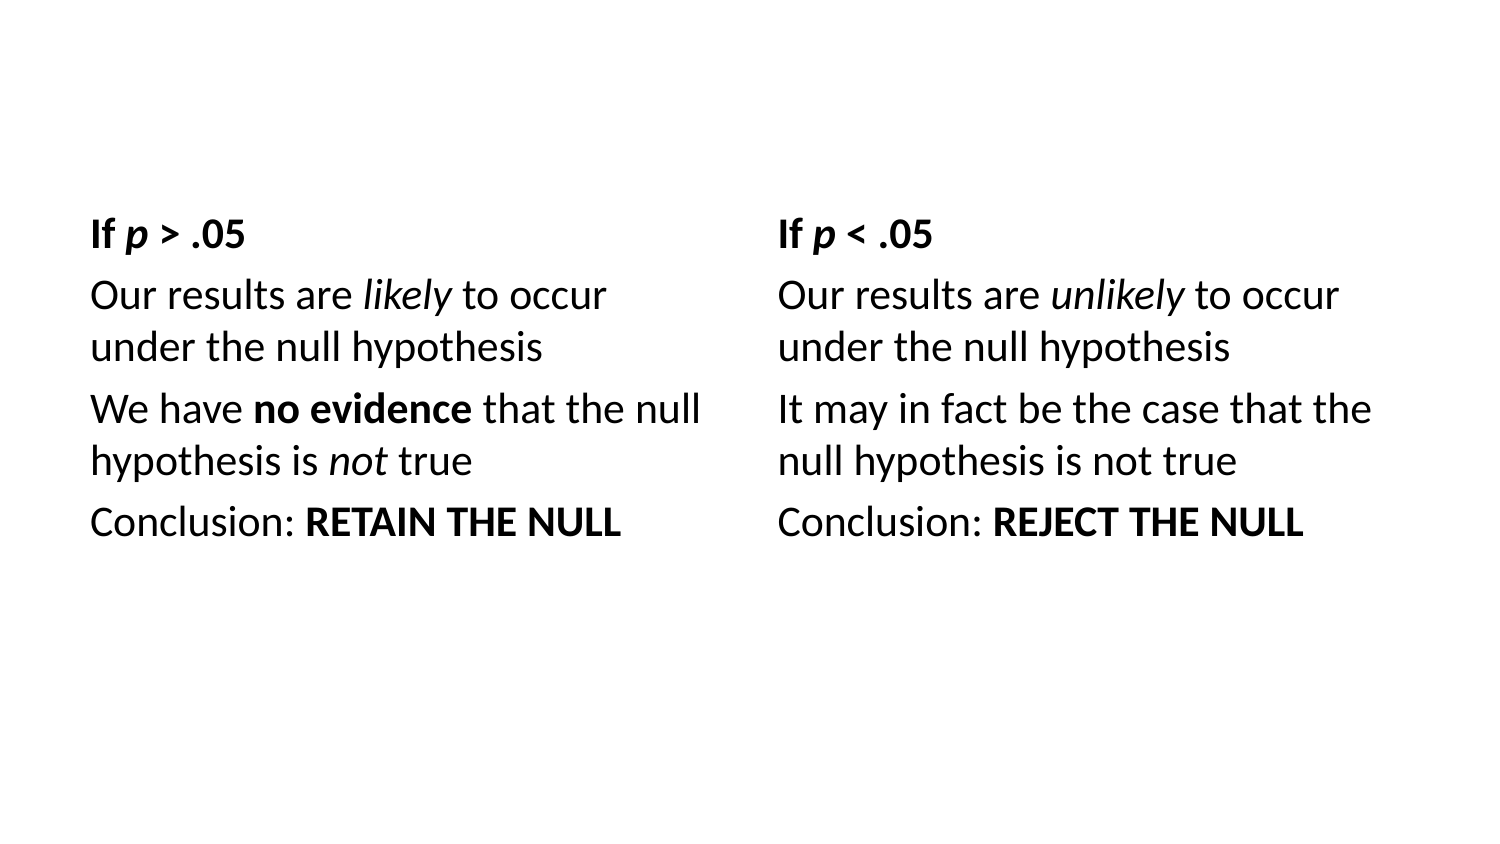

If p > .05
Our results are likely to occur under the null hypothesis
We have no evidence that the null hypothesis is not true
Conclusion: RETAIN THE NULL
If p < .05
Our results are unlikely to occur under the null hypothesis
It may in fact be the case that the null hypothesis is not true
Conclusion: REJECT THE NULL